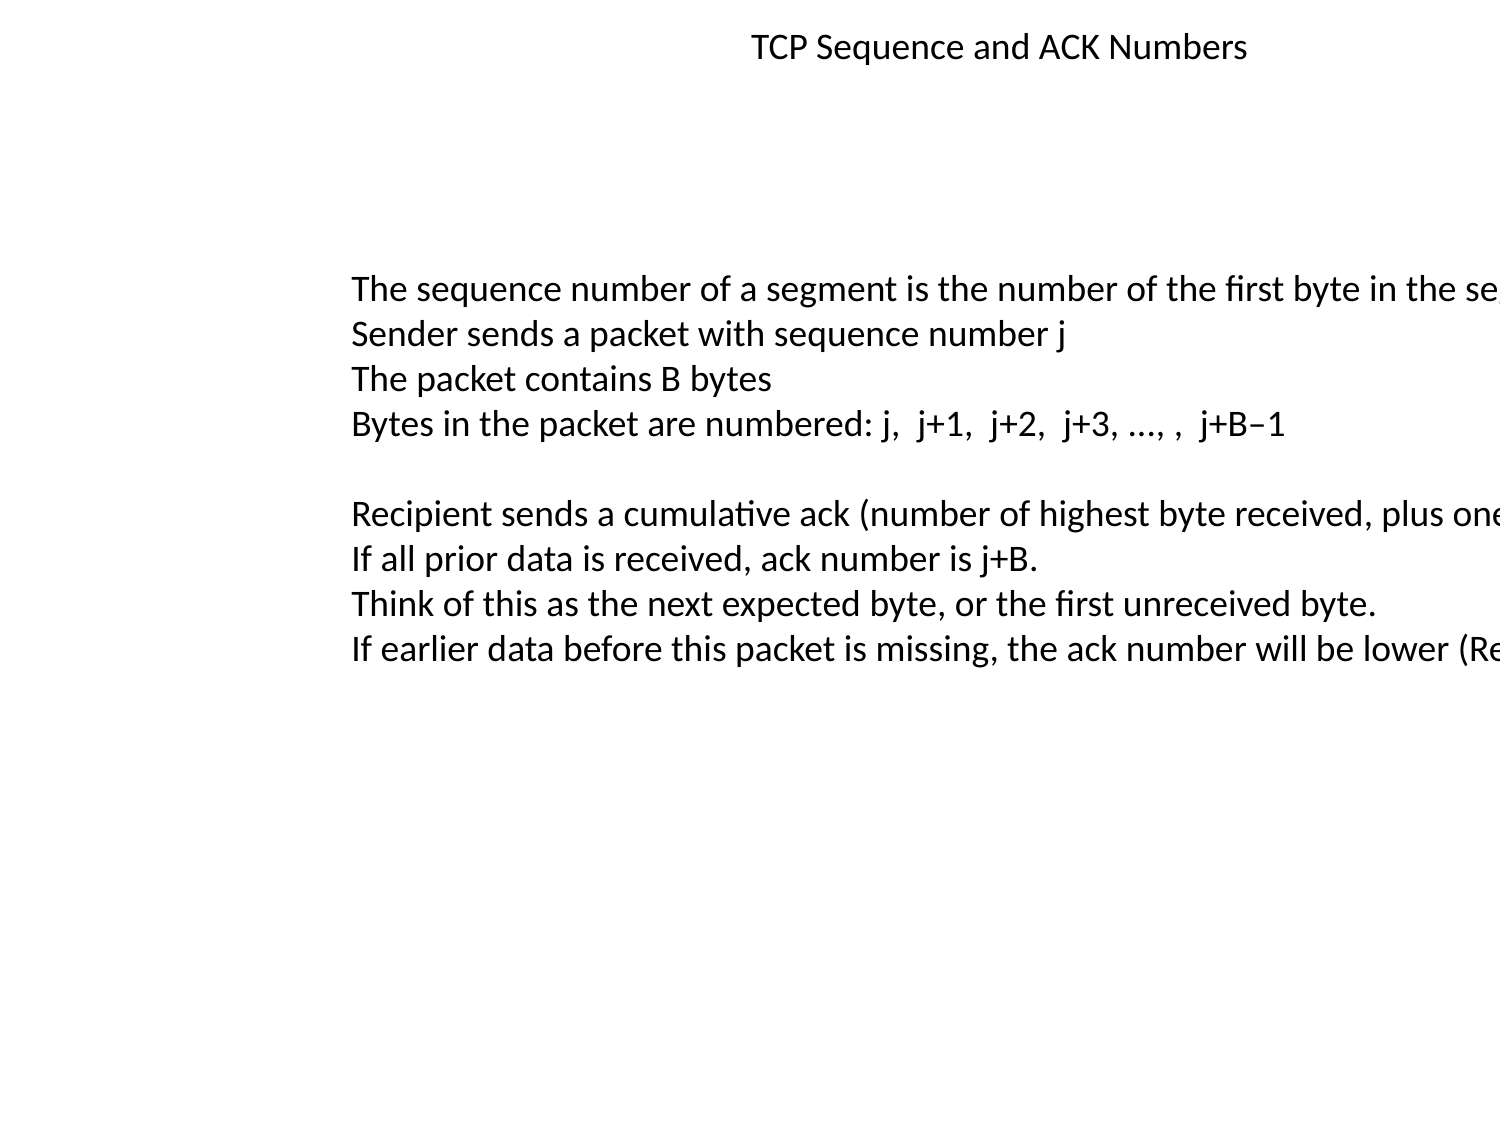

TCP Sequence and ACK Numbers
The sequence number of a segment is the number of the first byte in the segment
Sender sends a packet with sequence number j
The packet contains B bytes
Bytes in the packet are numbered: j,  j+1,  j+2,  j+3, ..., ,  j+B–1

Recipient sends a cumulative ack (number of highest byte received, plus one)
If all prior data is received, ack number is j+B.
Think of this as the next expected byte, or the first unreceived byte.
If earlier data before this packet is missing, the ack number will be lower (Retransmit)